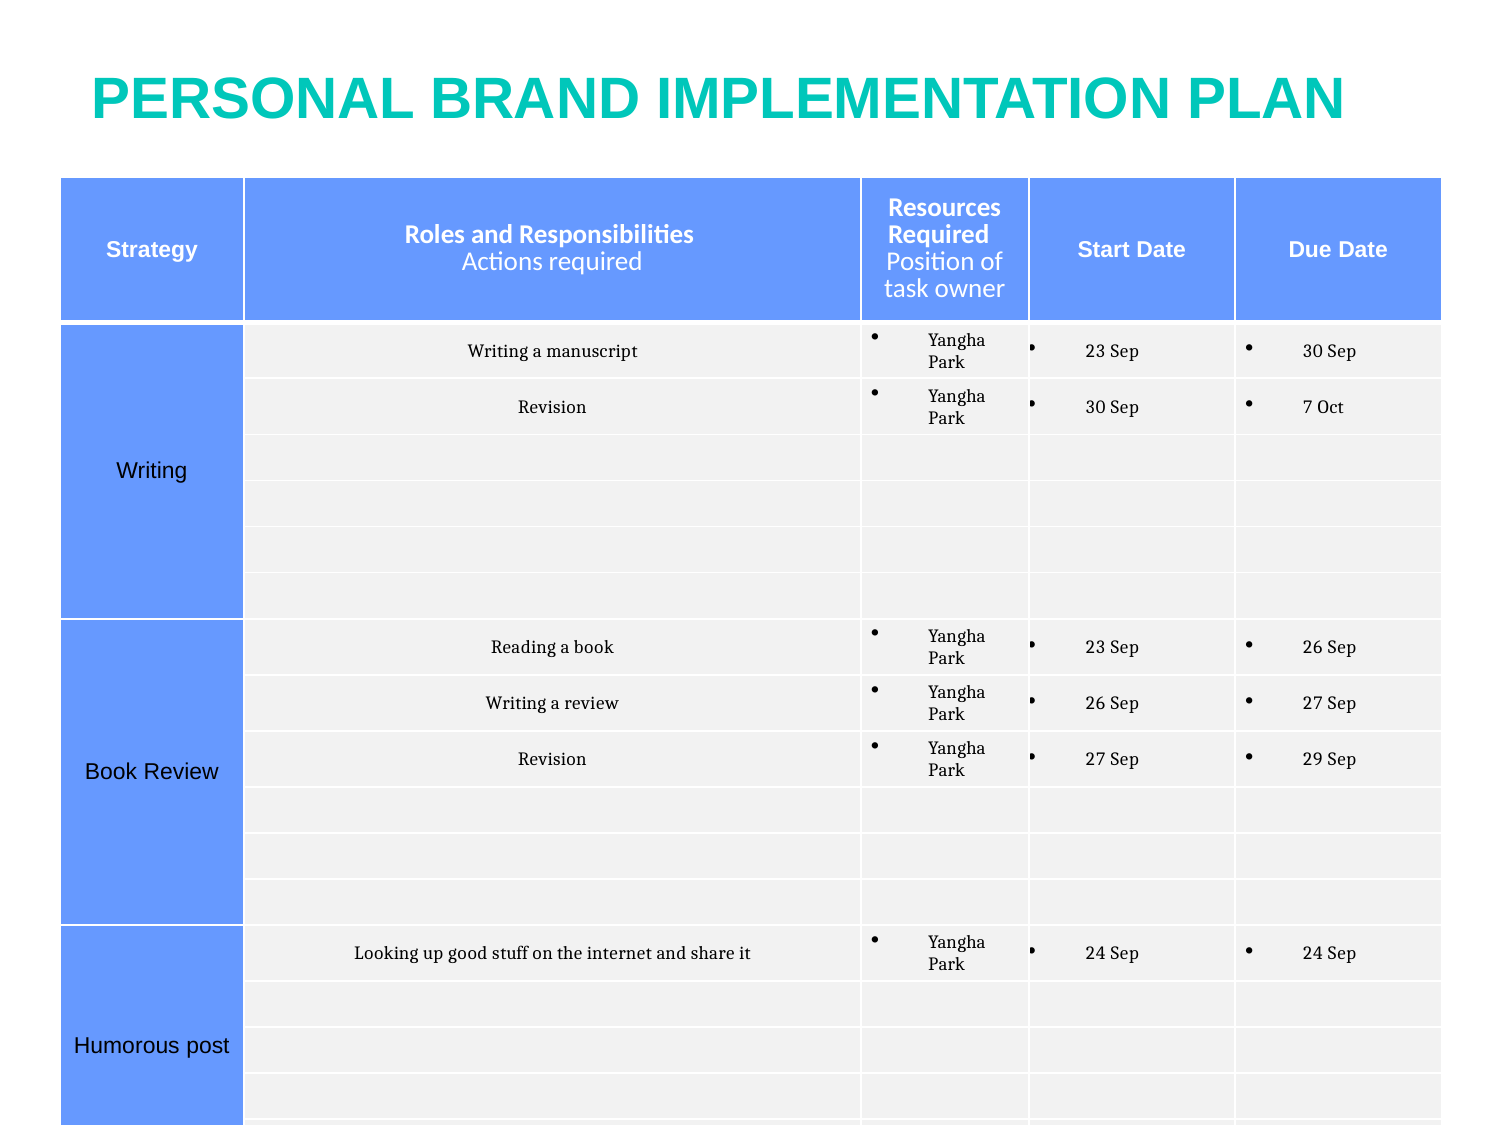

PERSONAL BRAND IMPLEMENTATION PLAN
| Strategy | Roles and Responsibilities Actions required | Resources Required Position of task owner | Start Date | Due Date |
| --- | --- | --- | --- | --- |
| Writing | Writing a manuscript | Yangha Park | 23 Sep | 30 Sep |
|  | Revision | Yangha Park | 30 Sep | 7 Oct |
|  |  |  |  |  |
|  |  |  |  |  |
|  |  |  |  |  |
|  |  |  |  |  |
| Book Review | Reading a book | Yangha Park | 23 Sep | 26 Sep |
|  | Writing a review | Yangha Park | 26 Sep | 27 Sep |
|  | Revision | Yangha Park | 27 Sep | 29 Sep |
|  |  |  |  |  |
|  |  |  |  |  |
|  |  |  |  |  |
| Humorous post | Looking up good stuff on the internet and share it | Yangha Park | 24 Sep | 24 Sep |
|  |  |  |  |  |
|  |  |  |  |  |
|  |  |  |  |  |
|  |  |  |  |  |